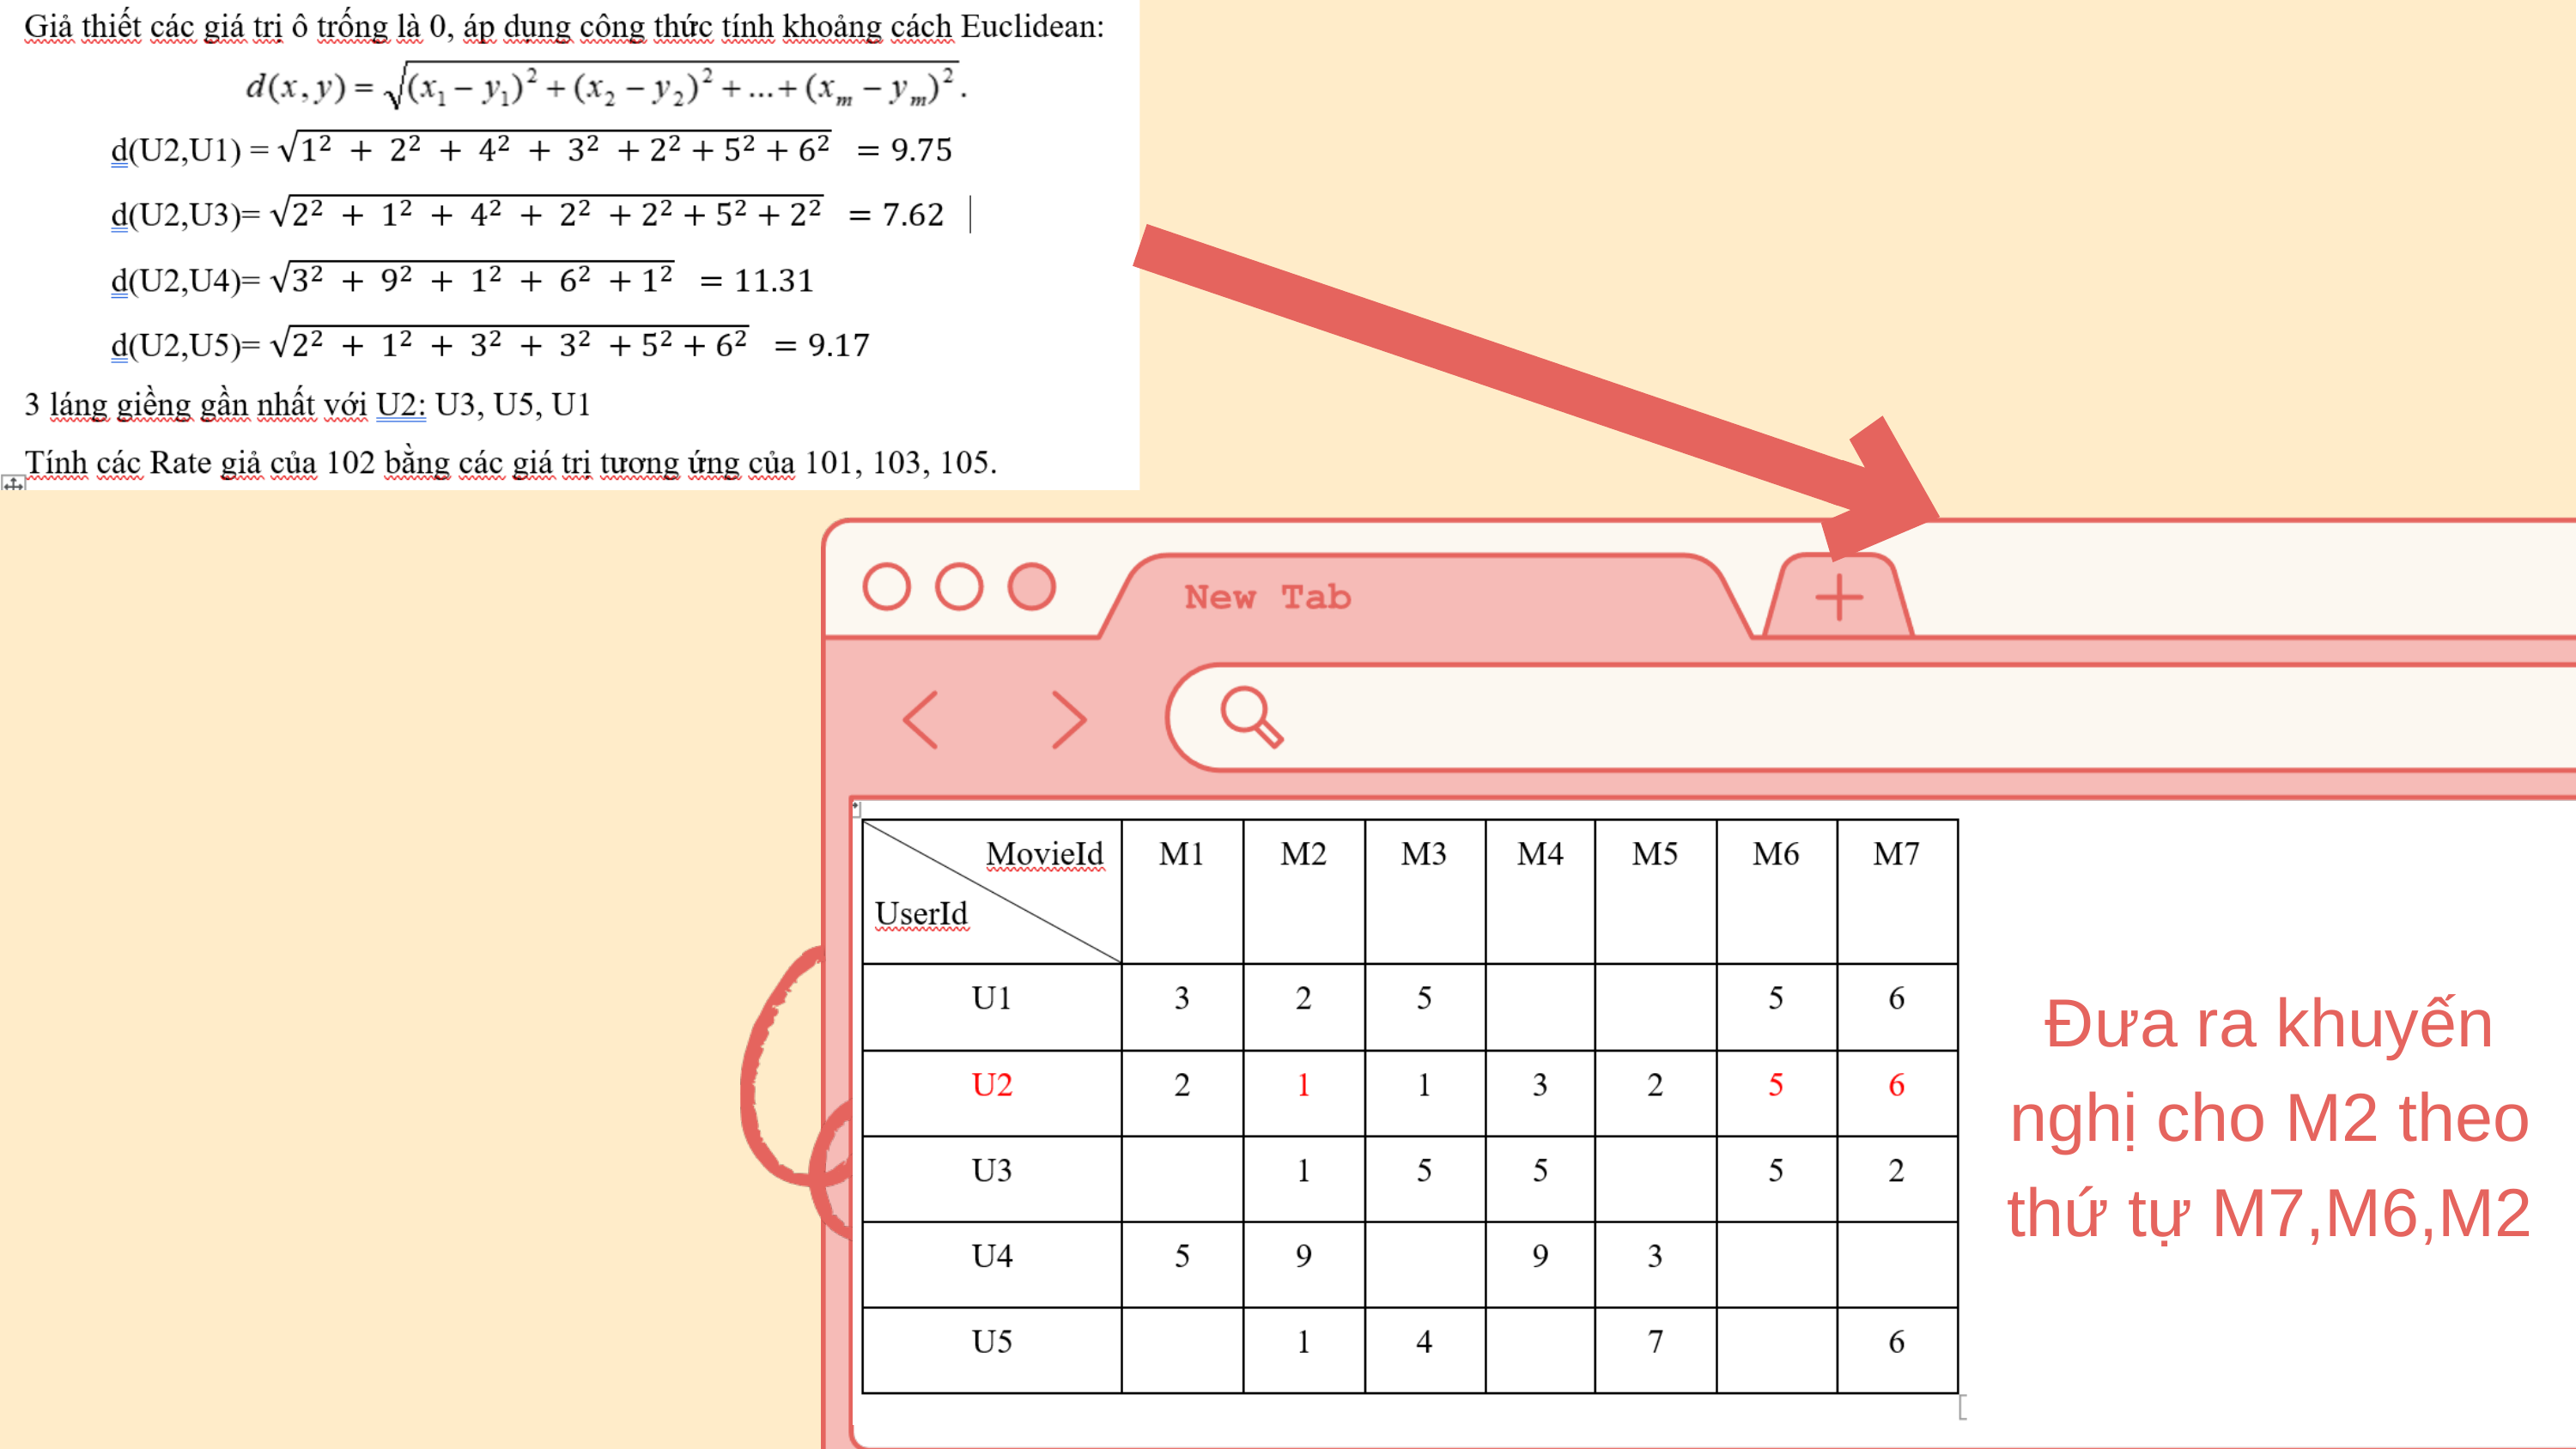

Đưa ra khuyến nghị cho M2 theo thứ tự M7,M6,M2